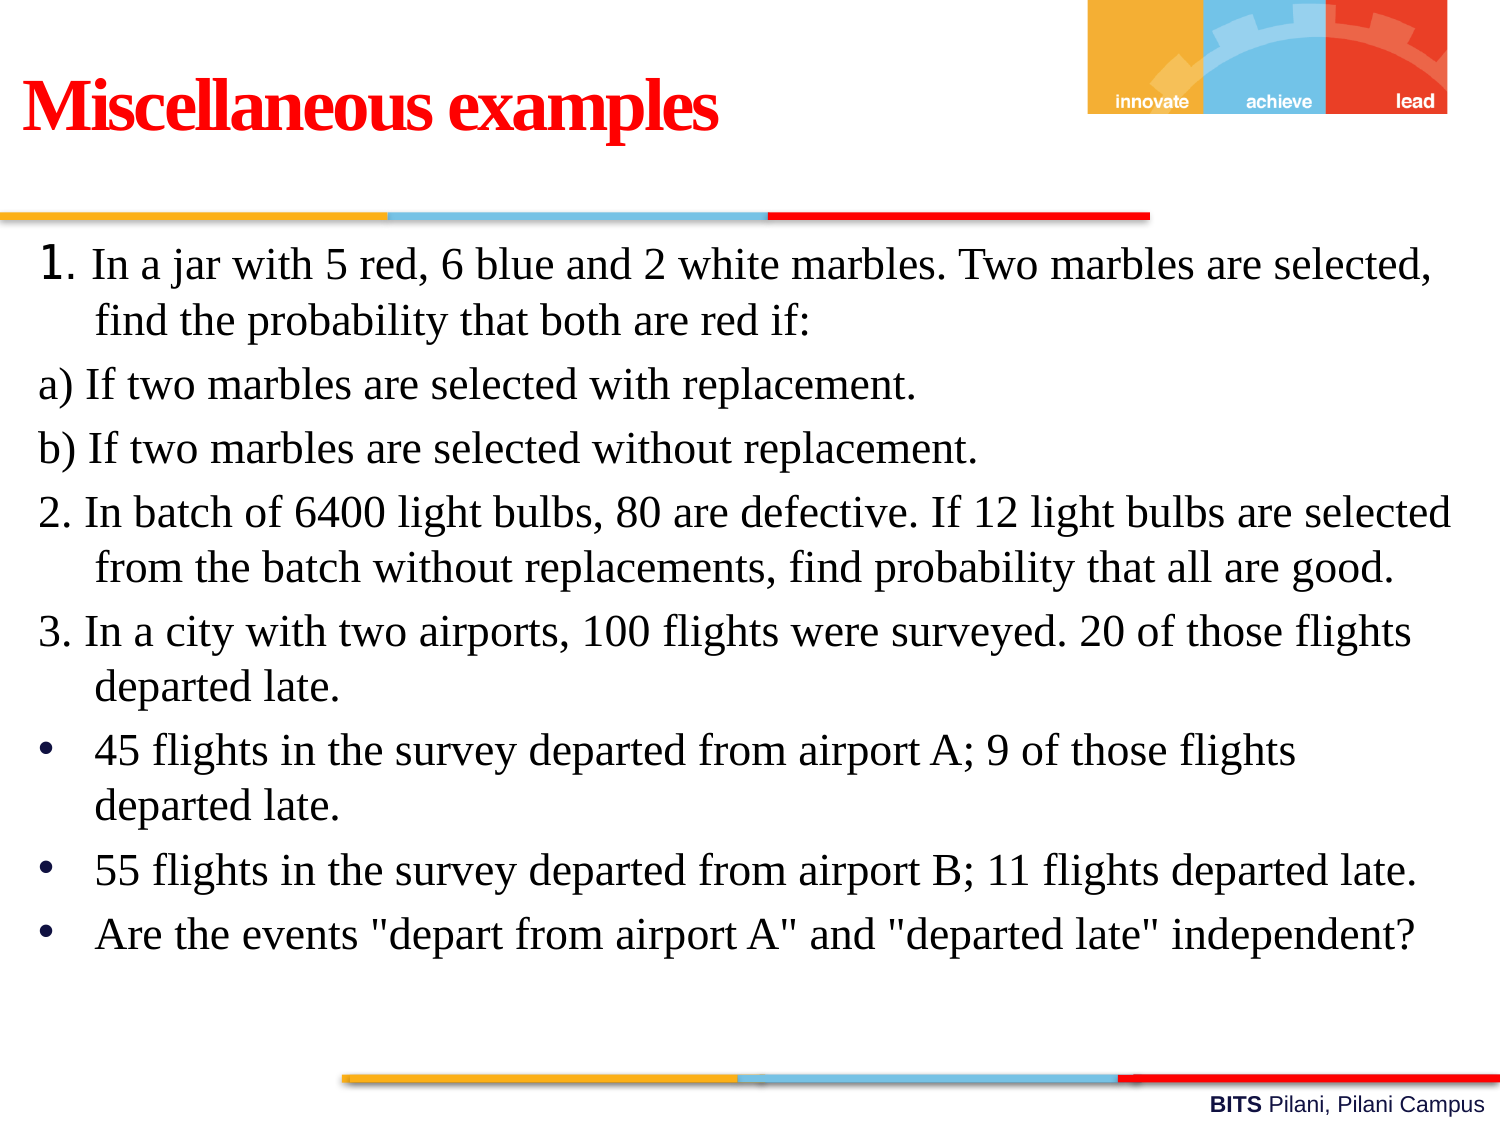

Miscellaneous examples
1. In a jar with 5 red, 6 blue and 2 white marbles. Two marbles are selected, find the probability that both are red if:
a) If two marbles are selected with replacement.
b) If two marbles are selected without replacement.
2. In batch of 6400 light bulbs, 80 are defective. If 12 light bulbs are selected from the batch without replacements, find probability that all are good.
3. In a city with two airports, 100 flights were surveyed. 20 of those flights departed late.
45 flights in the survey departed from airport A; 9 of those flights departed late.
55 flights in the survey departed from airport B; 11 flights departed late.
Are the events "depart from airport A" and "departed late" independent?